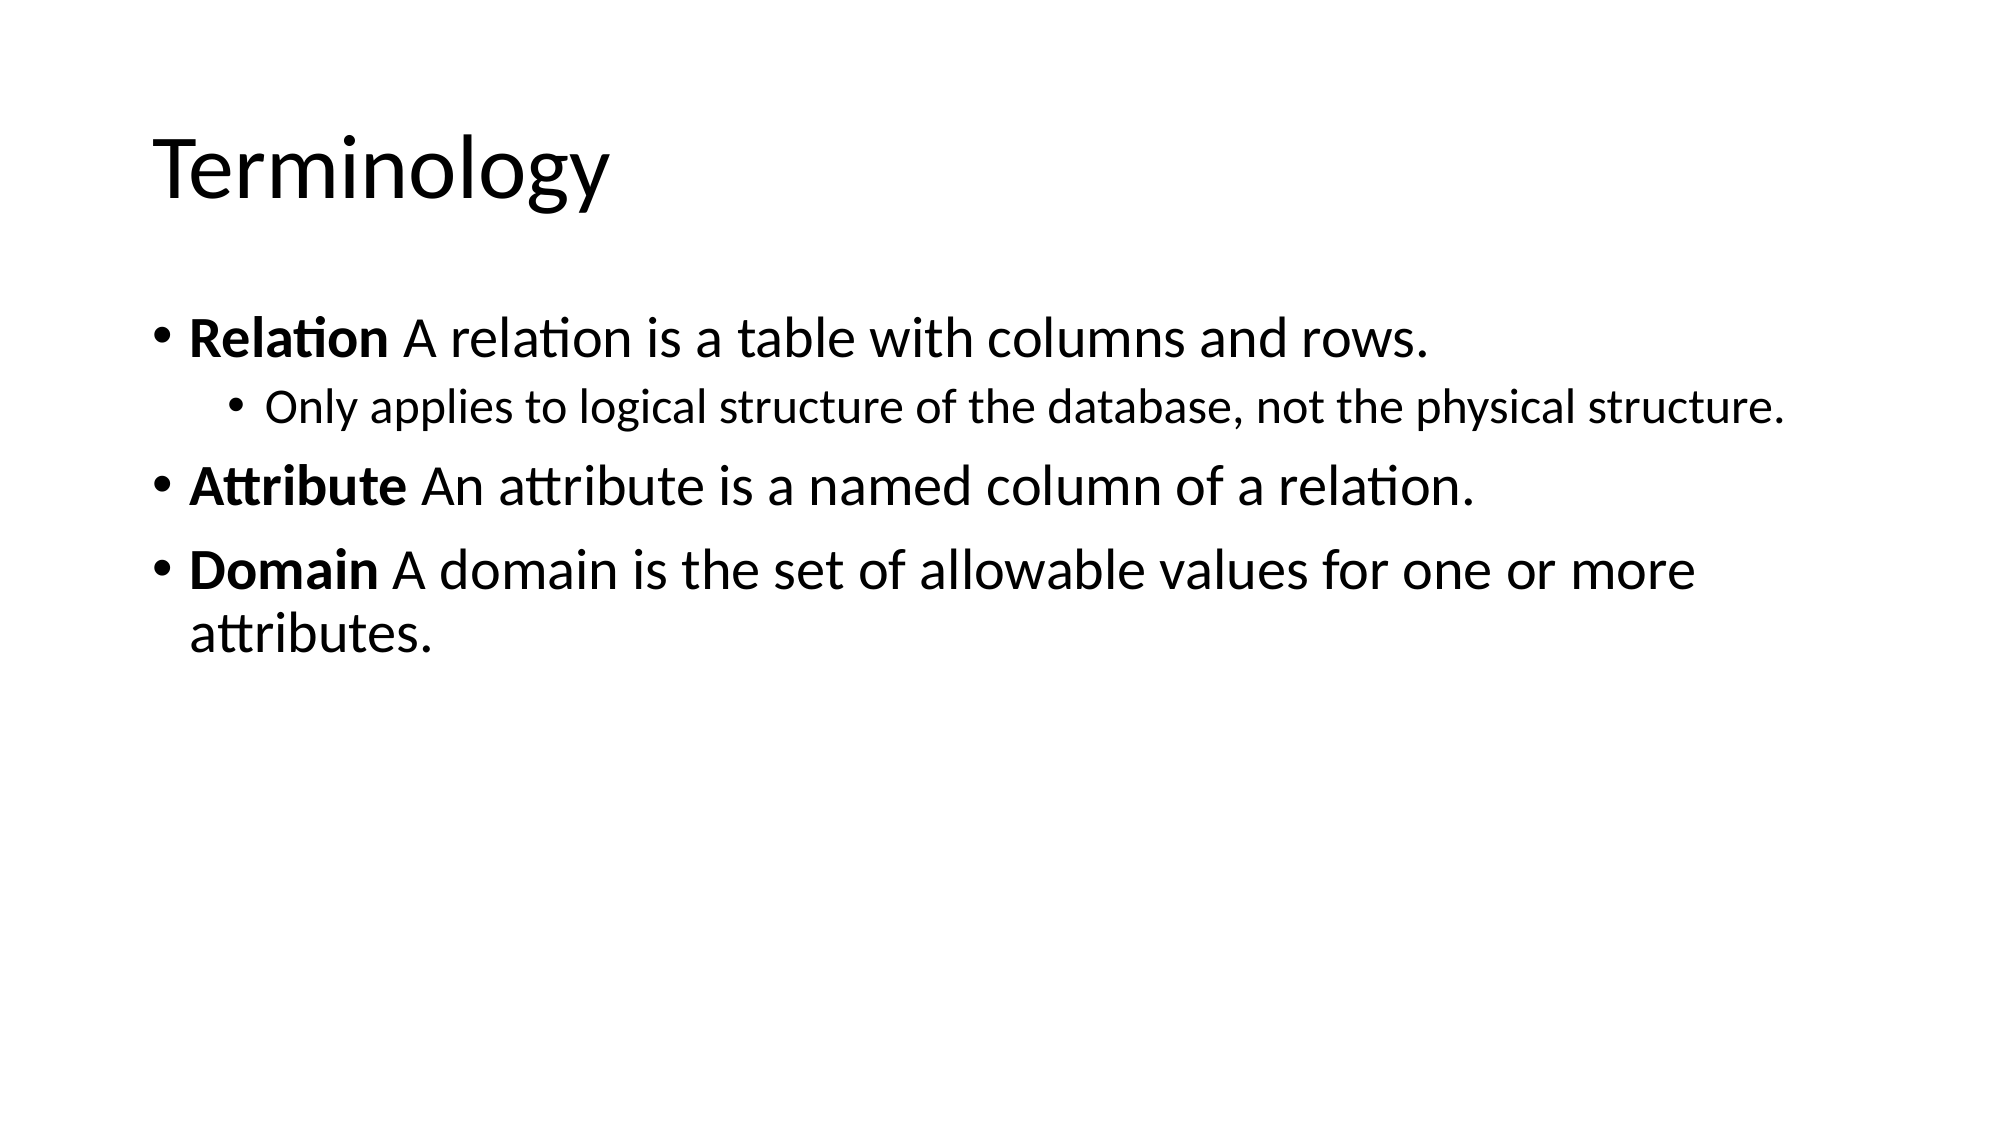

# Terminology
Relation A relation is a table with columns and rows.
Only applies to logical structure of the database, not the physical structure.
Attribute An attribute is a named column of a relation.
Domain A domain is the set of allowable values for one or more attributes.